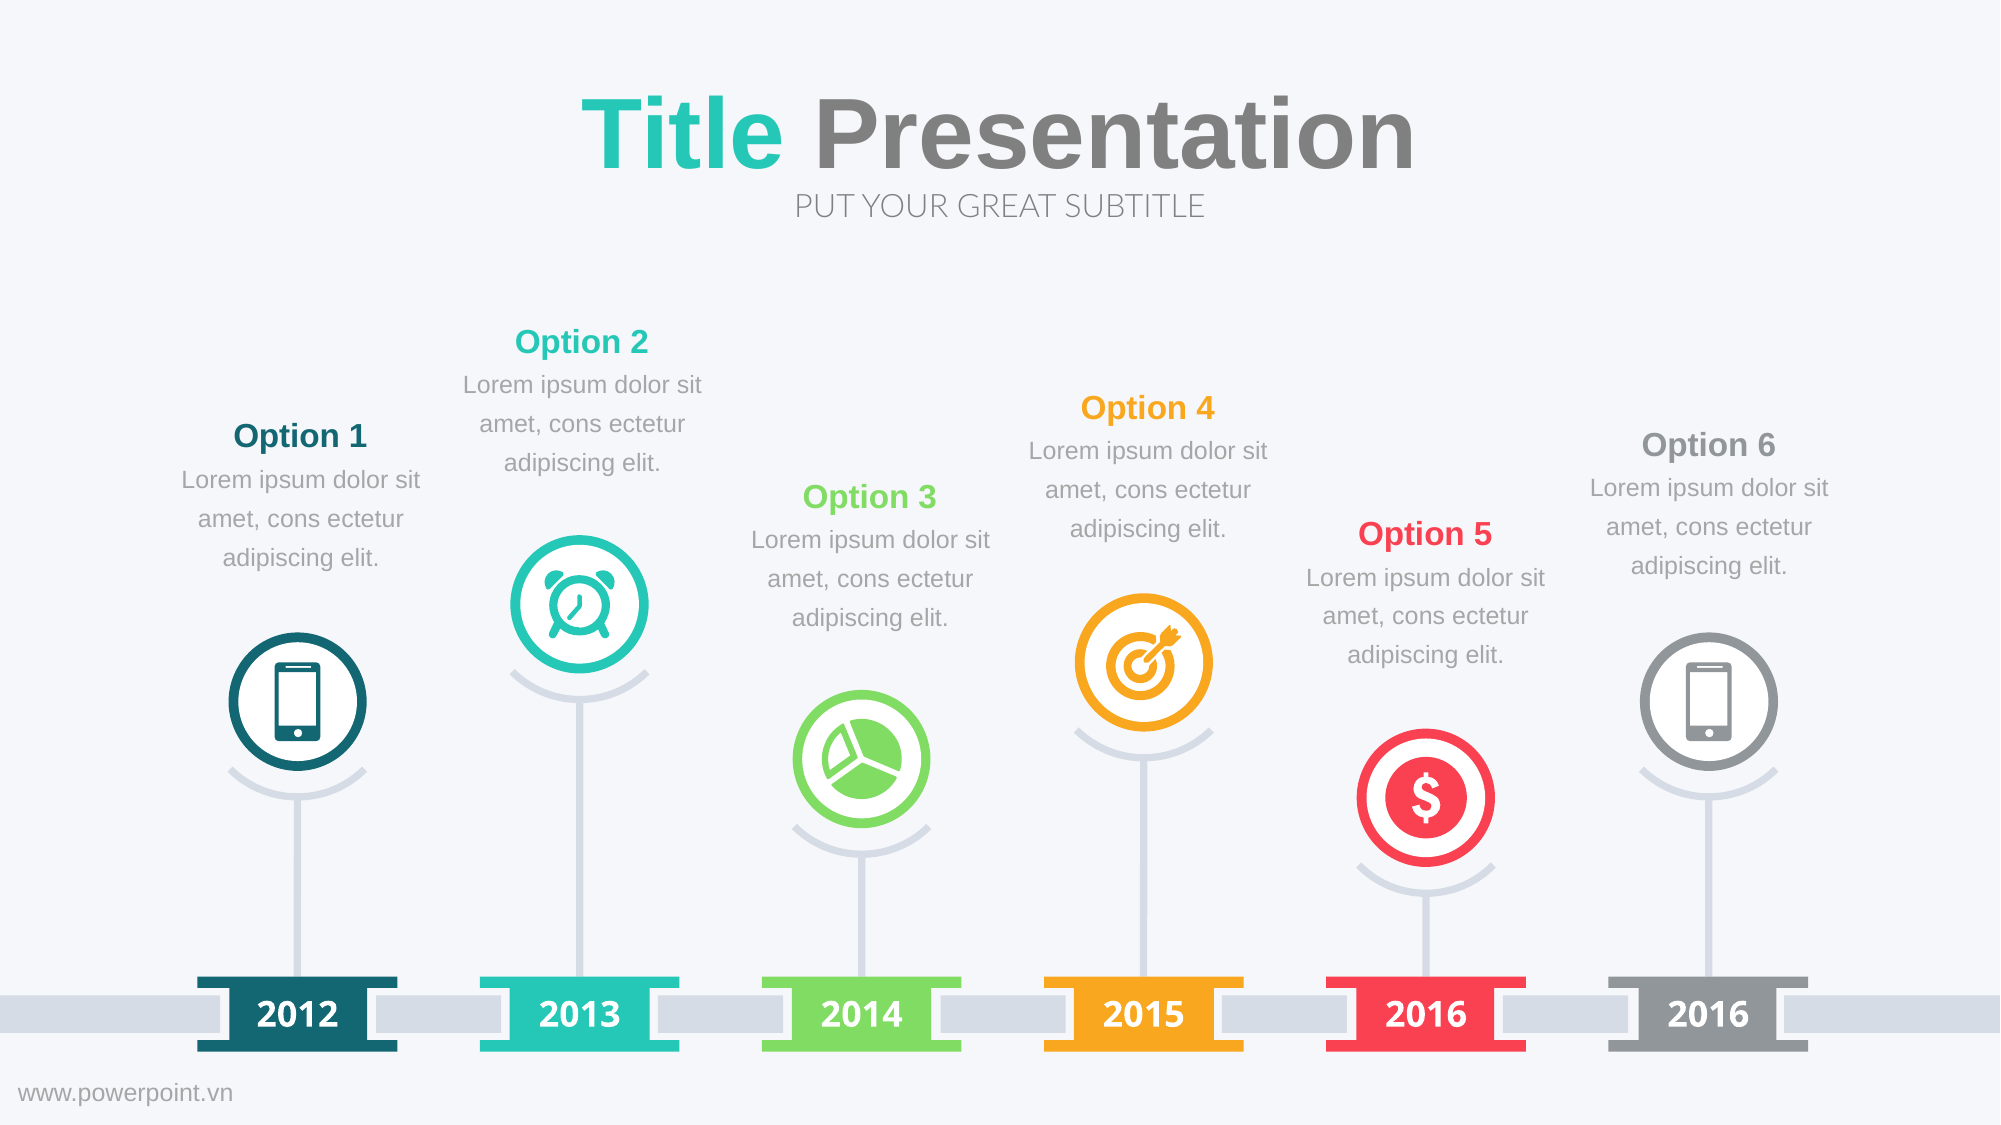

Title Presentation
PUT YOUR GREAT SUBTITLE
Option 2
Lorem ipsum dolor sit amet, cons ectetur adipiscing elit.
Option 4
Lorem ipsum dolor sit amet, cons ectetur adipiscing elit.
Option 1
Lorem ipsum dolor sit amet, cons ectetur adipiscing elit.
Option 6
Lorem ipsum dolor sit amet, cons ectetur adipiscing elit.
Option 3
Lorem ipsum dolor sit amet, cons ectetur adipiscing elit.
Option 5
Lorem ipsum dolor sit amet, cons ectetur adipiscing elit.